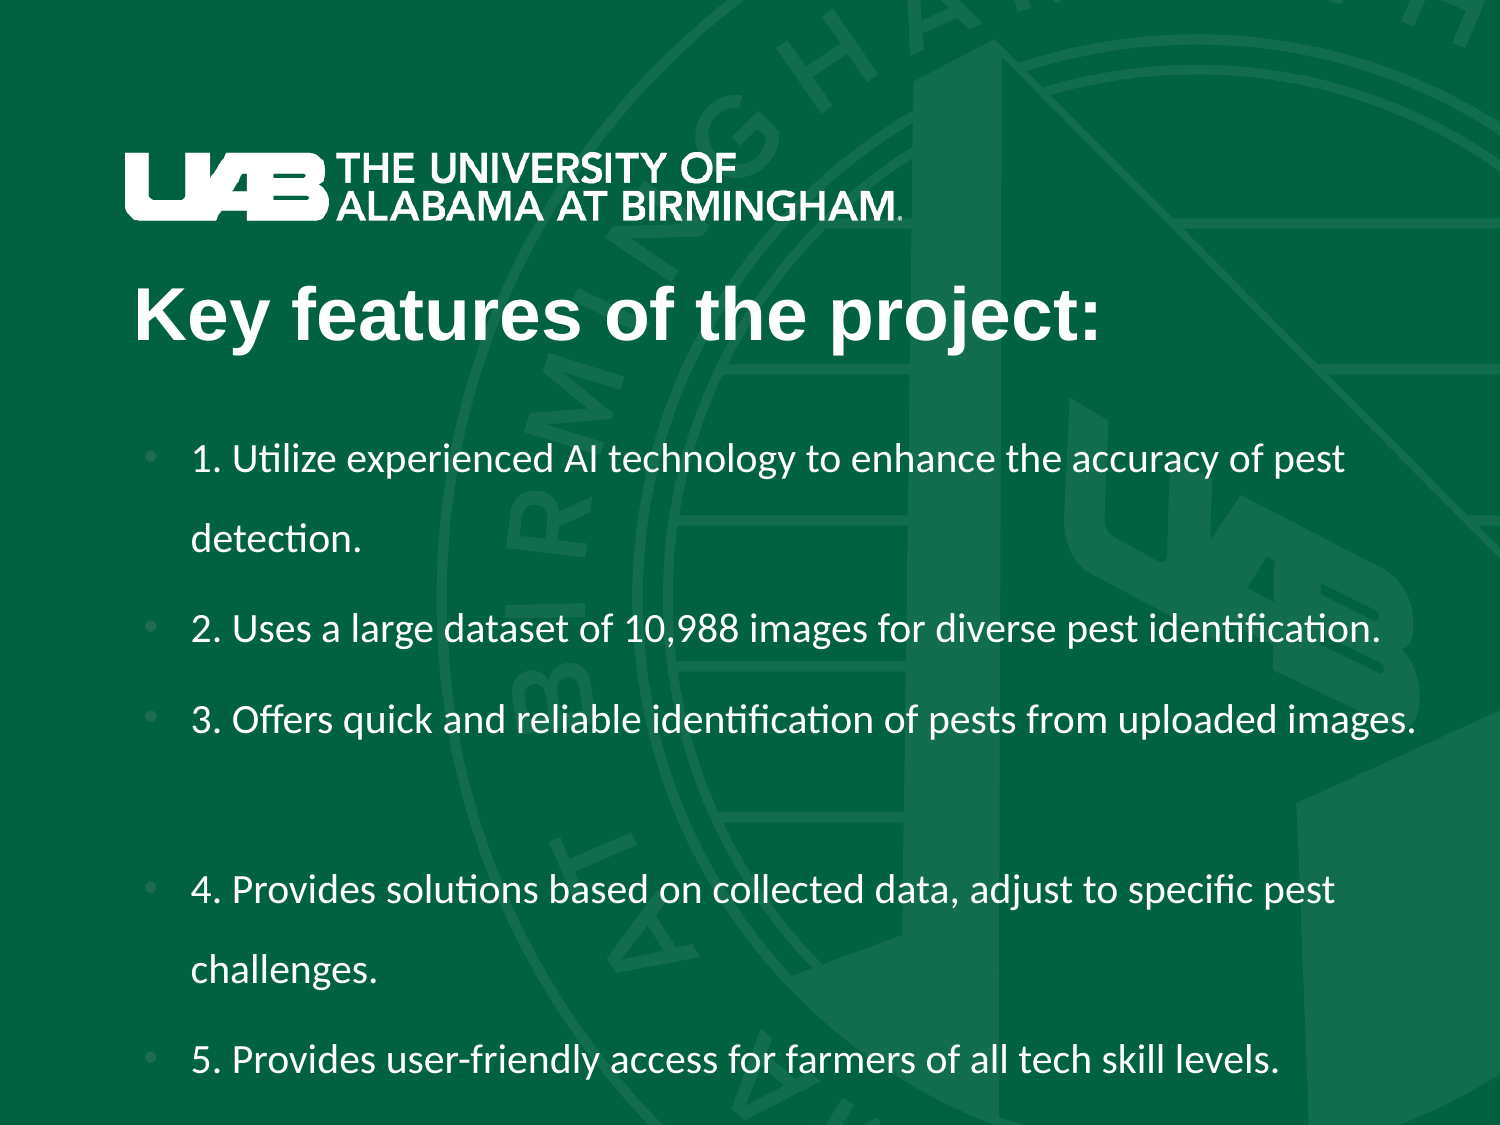

# Key features of the project:
1. Utilize experienced AI technology to enhance the accuracy of pest detection.
2. Uses a large dataset of 10,988 images for diverse pest identification.
3. Offers quick and reliable identification of pests from uploaded images.
4. Provides solutions based on collected data, adjust to specific pest challenges.
5. Provides user-friendly access for farmers of all tech skill levels.